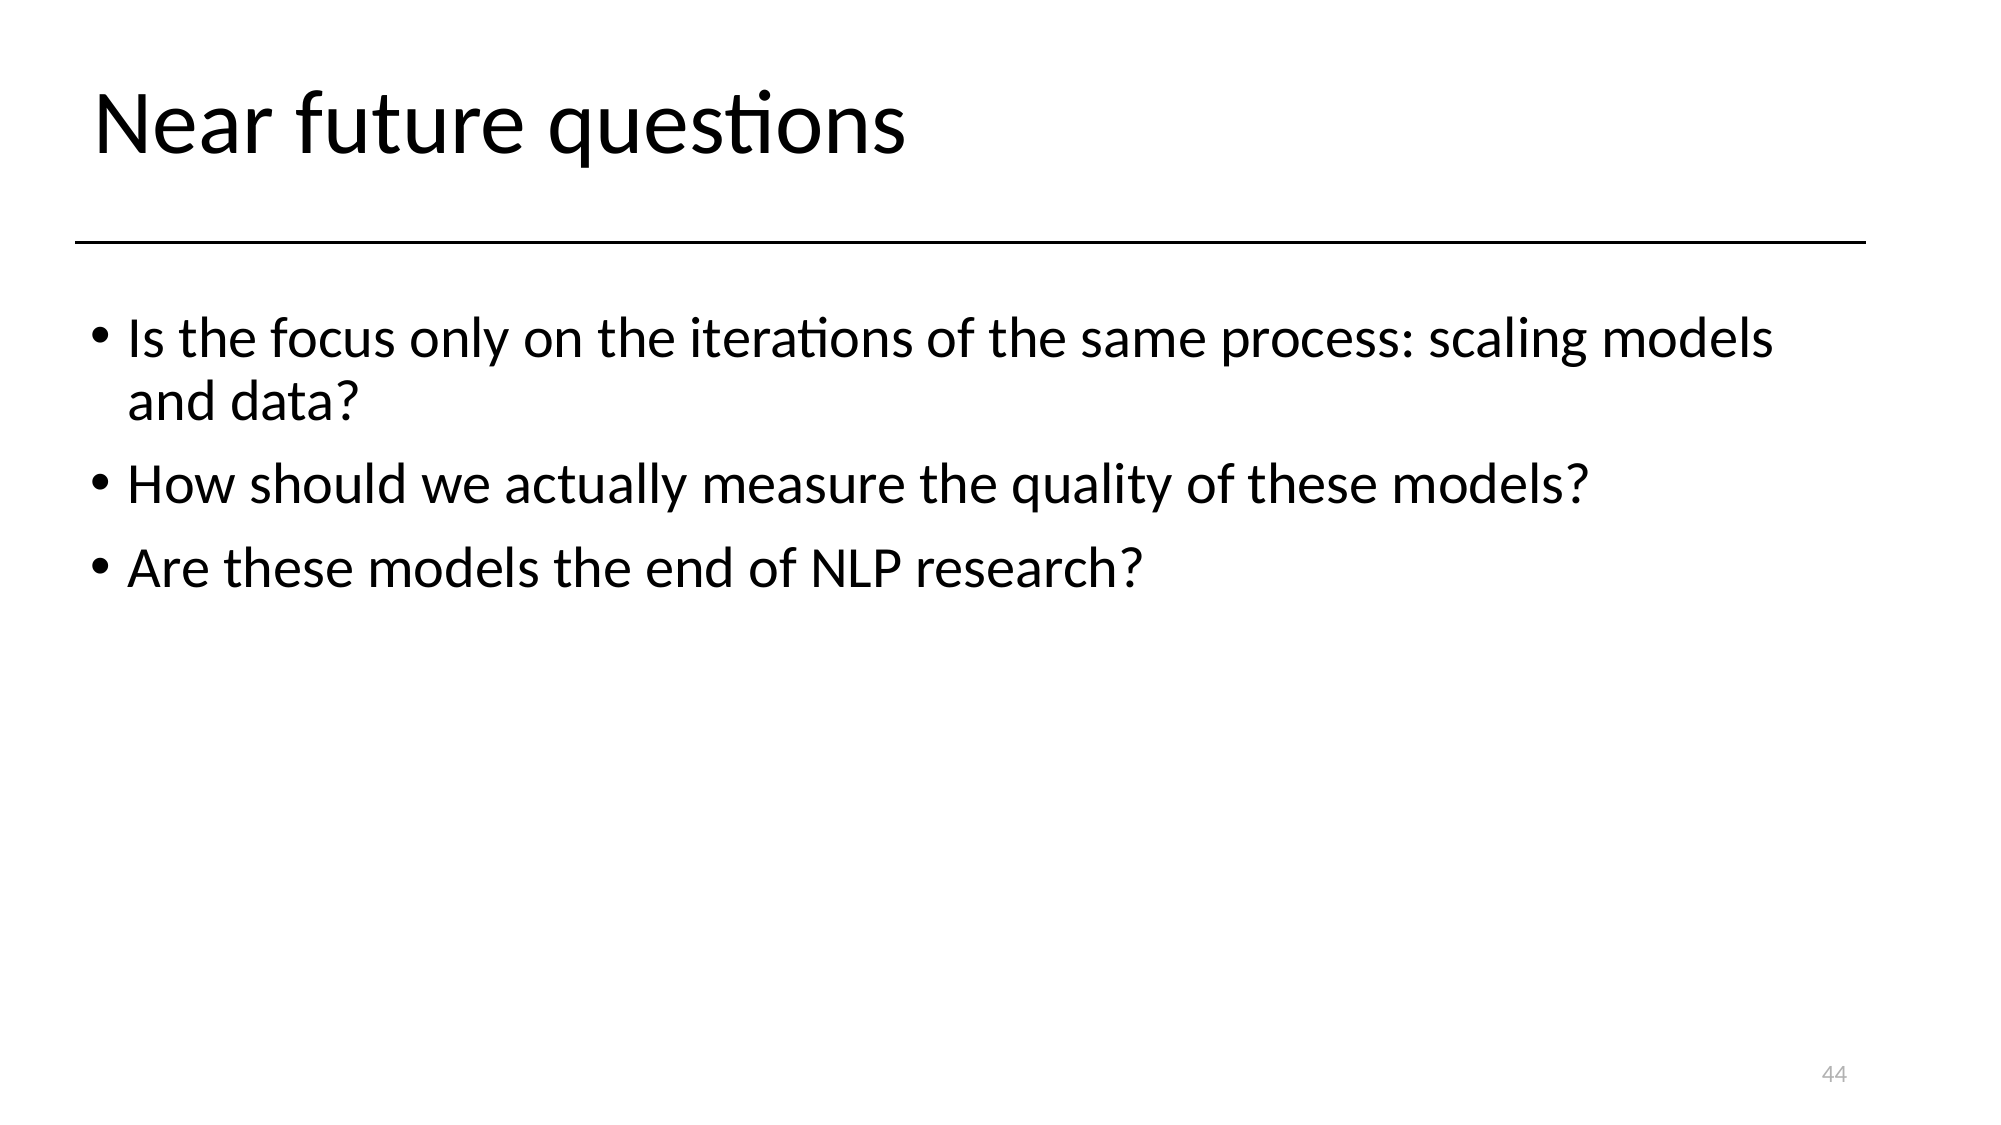

# Near future questions
Is the focus only on the iterations of the same process: scaling models and data?
How should we actually measure the quality of these models?
Are these models the end of NLP research?
44